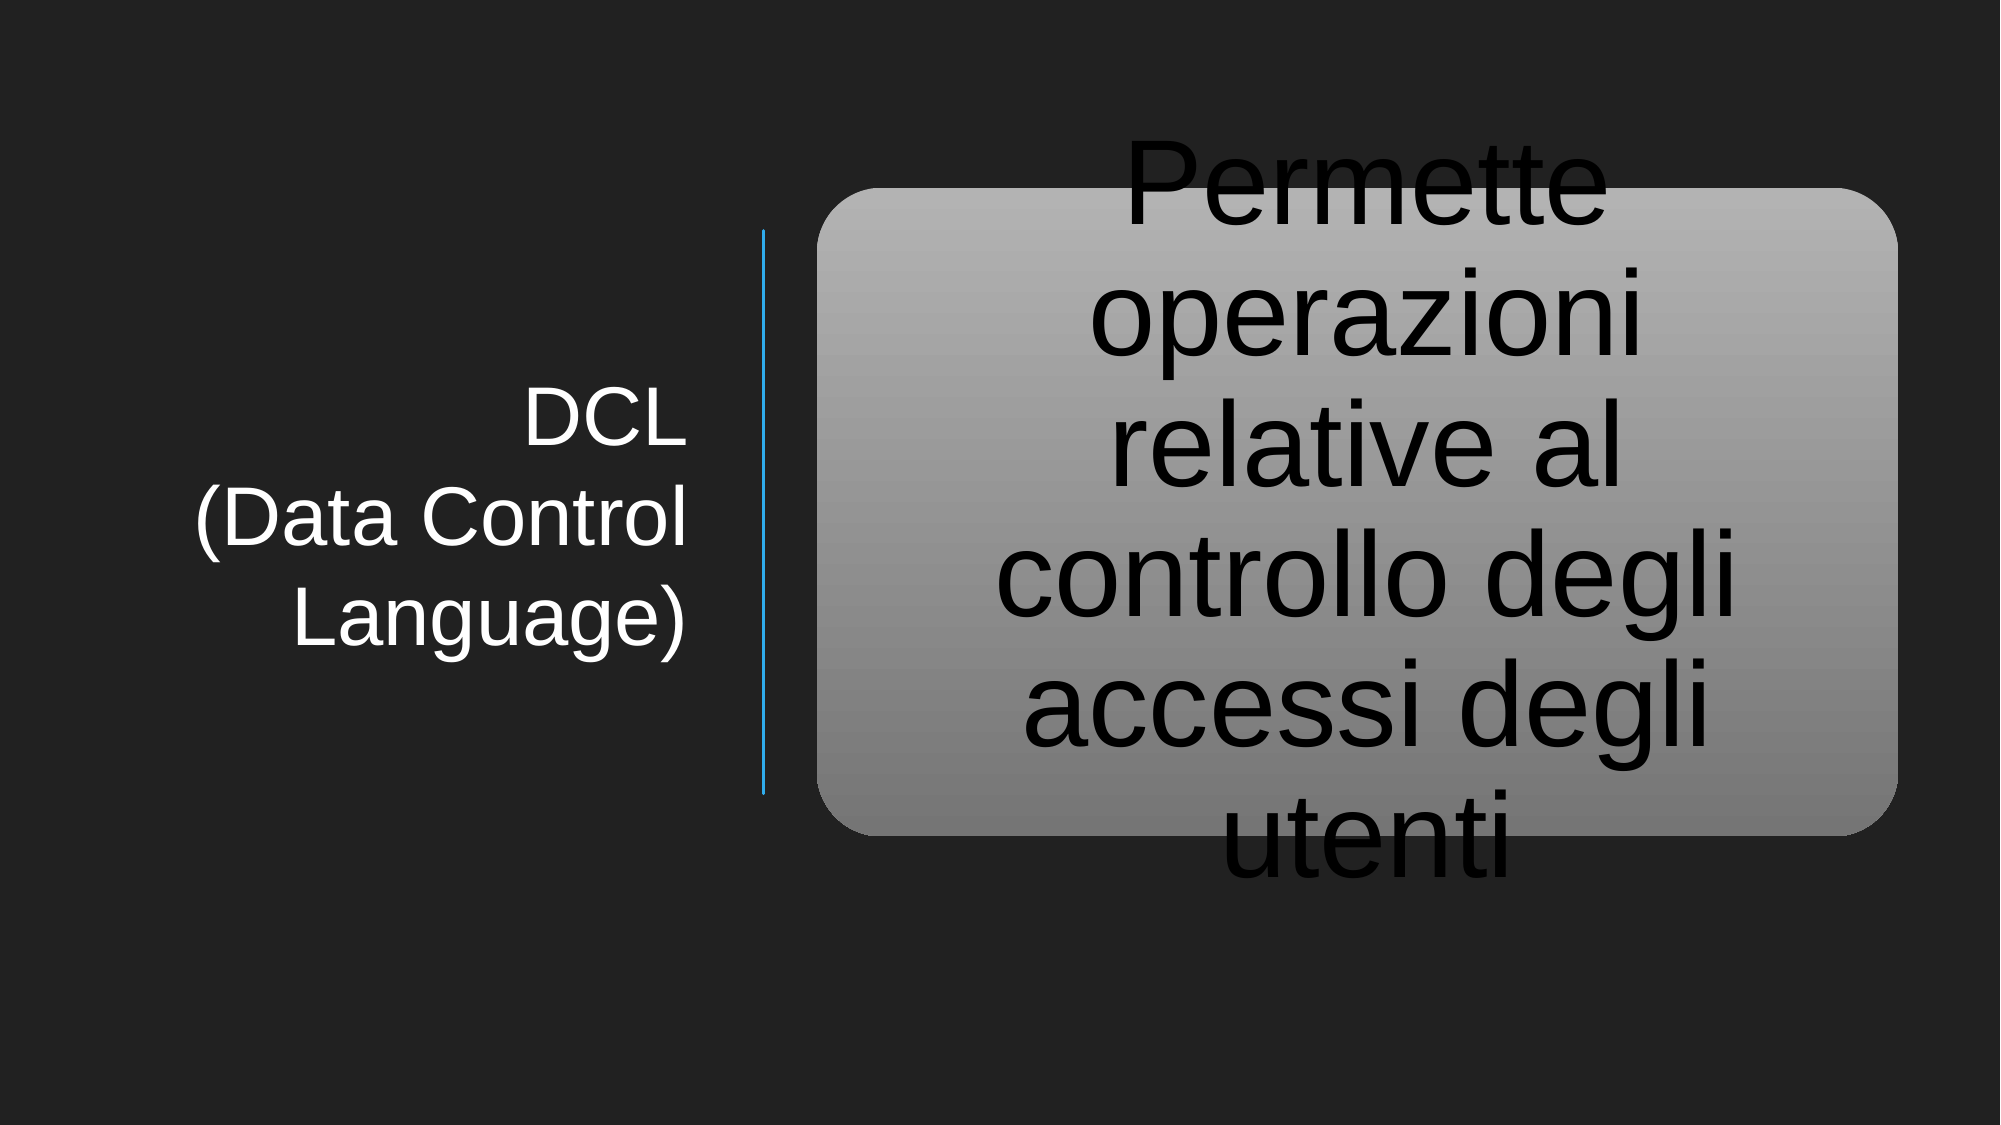

# DCL (Data Control Language)
Permette operazioni relative al controllo degli accessi degli utenti